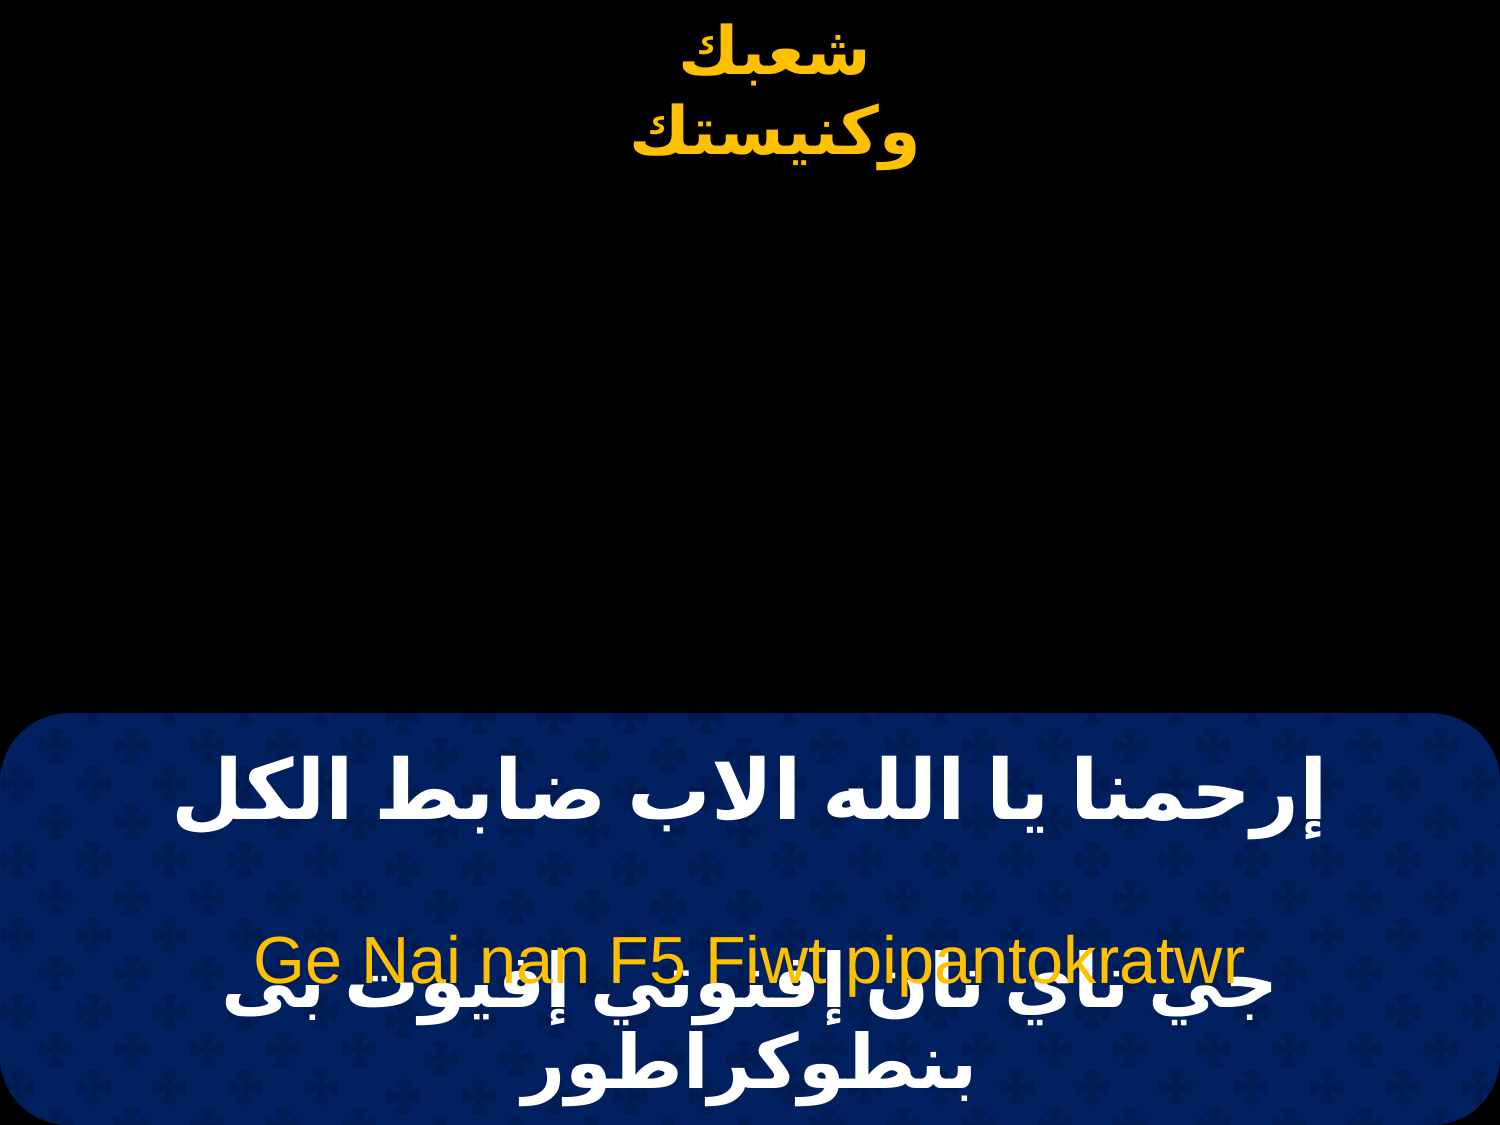

# إرحمنا يا الله الاب ضابط الكل
Ge Nai nan F5 Fiwt pipantokratwr
جي ناي نان إفنوتي إفيوت بى بنطوكراطور